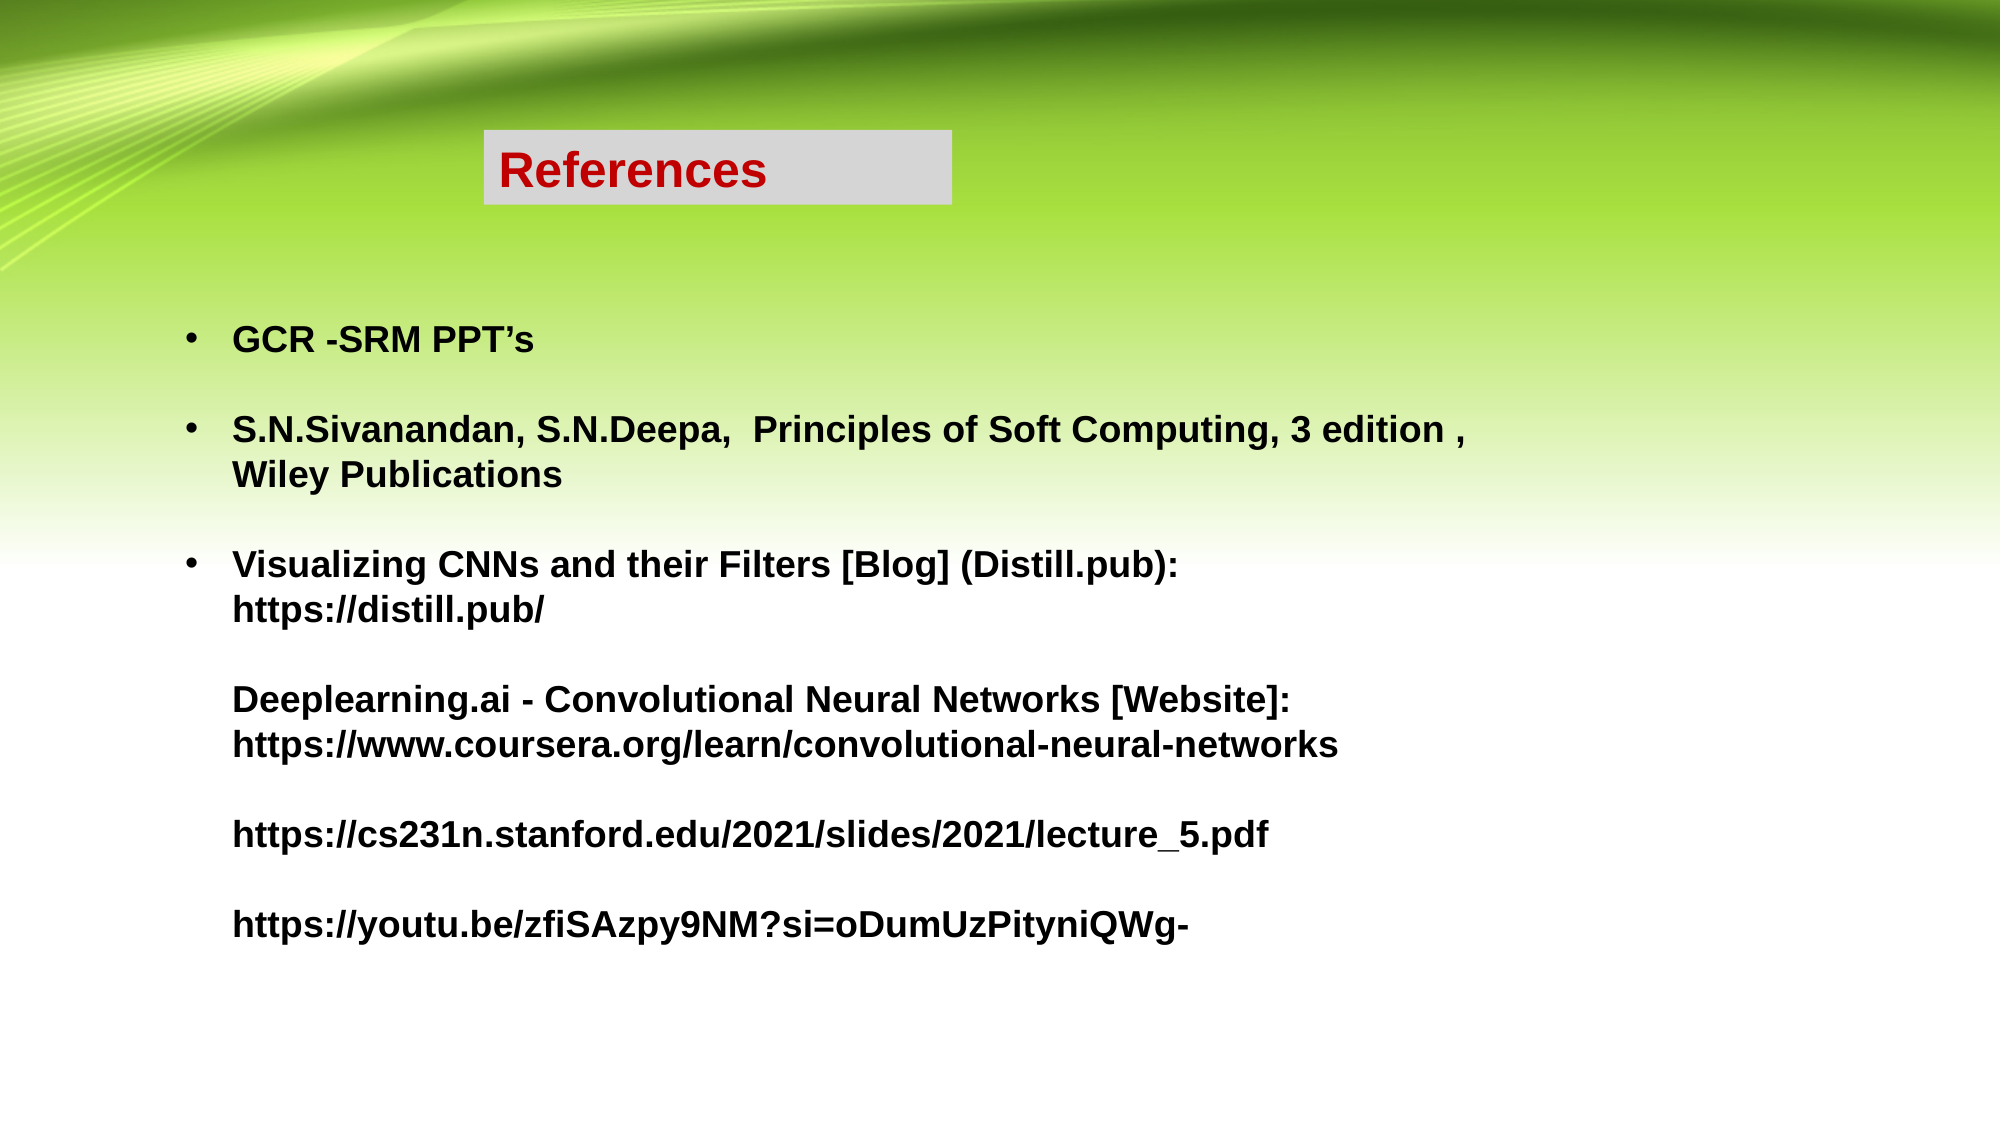

References
GCR -SRM PPT’s

S.N.Sivanandan, S.N.Deepa,  Principles of Soft Computing, 3 edition , Wiley Publications

Visualizing CNNs and their Filters [Blog] (Distill.pub):  https://distill.pub/
Deeplearning.ai - Convolutional Neural Networks [Website]: https://www.coursera.org/learn/convolutional-neural-networks
https://cs231n.stanford.edu/2021/slides/2021/lecture_5.pdf
https://youtu.be/zfiSAzpy9NM?si=oDumUzPityniQWg-